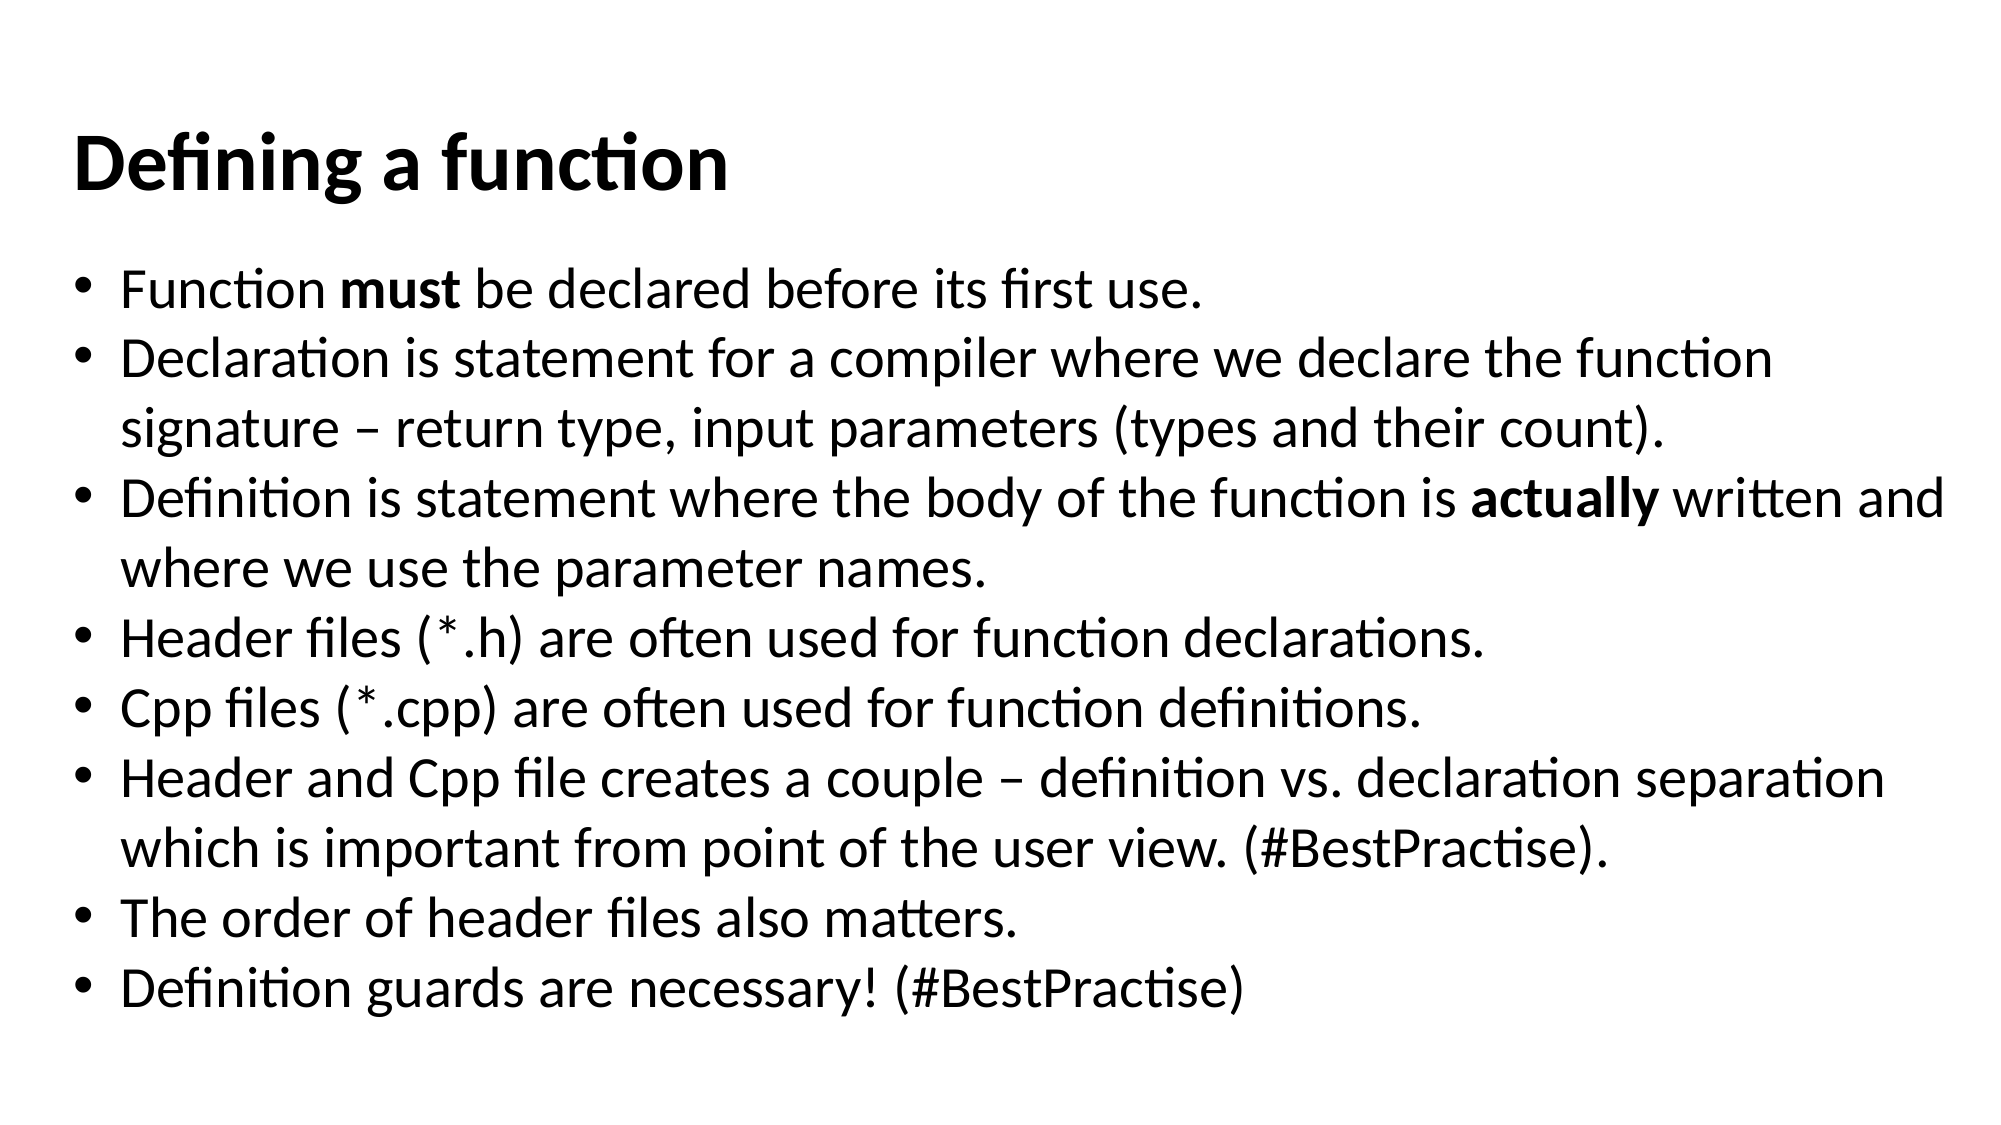

Defining a function
Function must be declared before its first use.
Declaration is statement for a compiler where we declare the function signature – return type, input parameters (types and their count).
Definition is statement where the body of the function is actually written and where we use the parameter names.
Header files (*.h) are often used for function declarations.
Cpp files (*.cpp) are often used for function definitions.
Header and Cpp file creates a couple – definition vs. declaration separation which is important from point of the user view. (#BestPractise).
The order of header files also matters.
Definition guards are necessary! (#BestPractise)